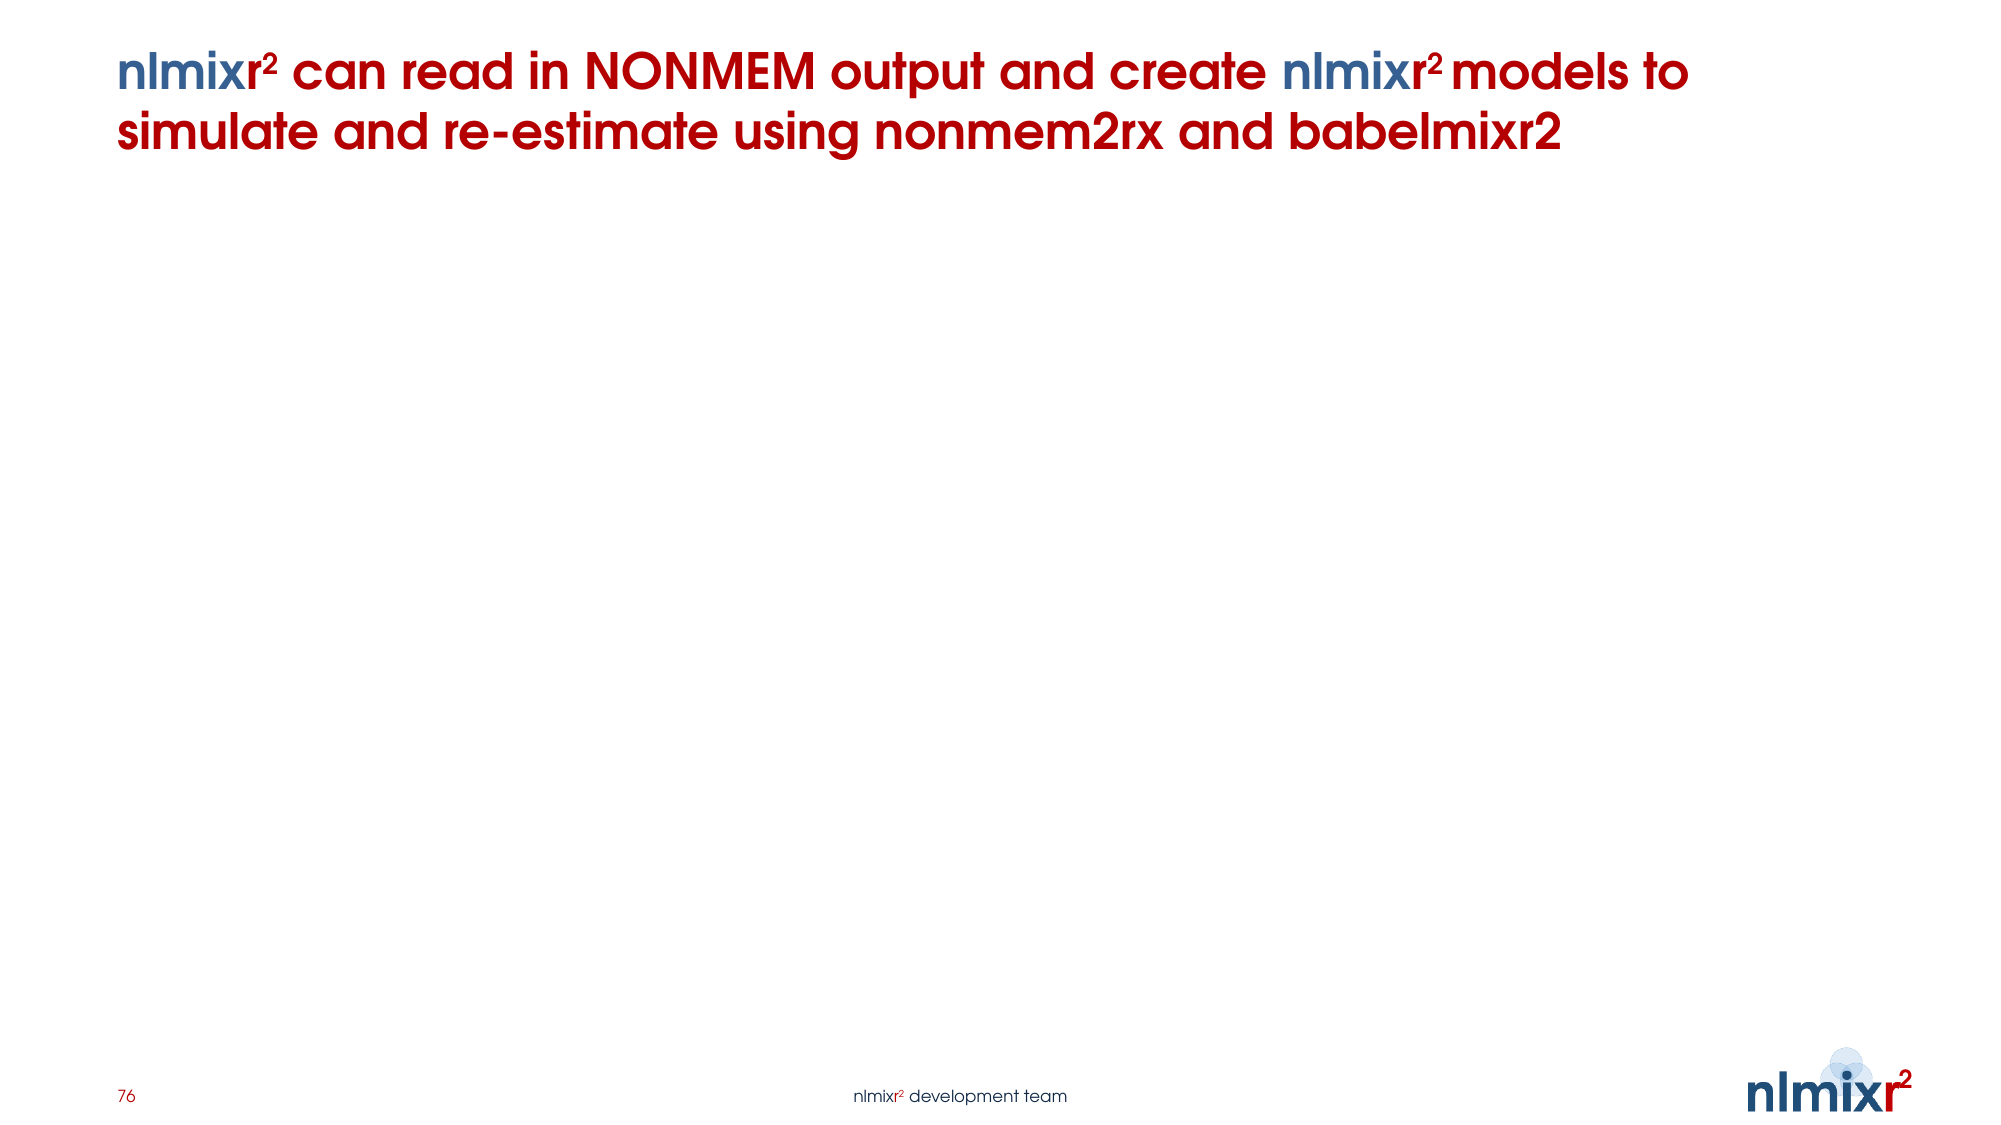

# nlmixr2 can read in NONMEM output and create nlmixr2 models to simulate and re-estimate using nonmem2rx and babelmixr2
76
nlmixr2 development team